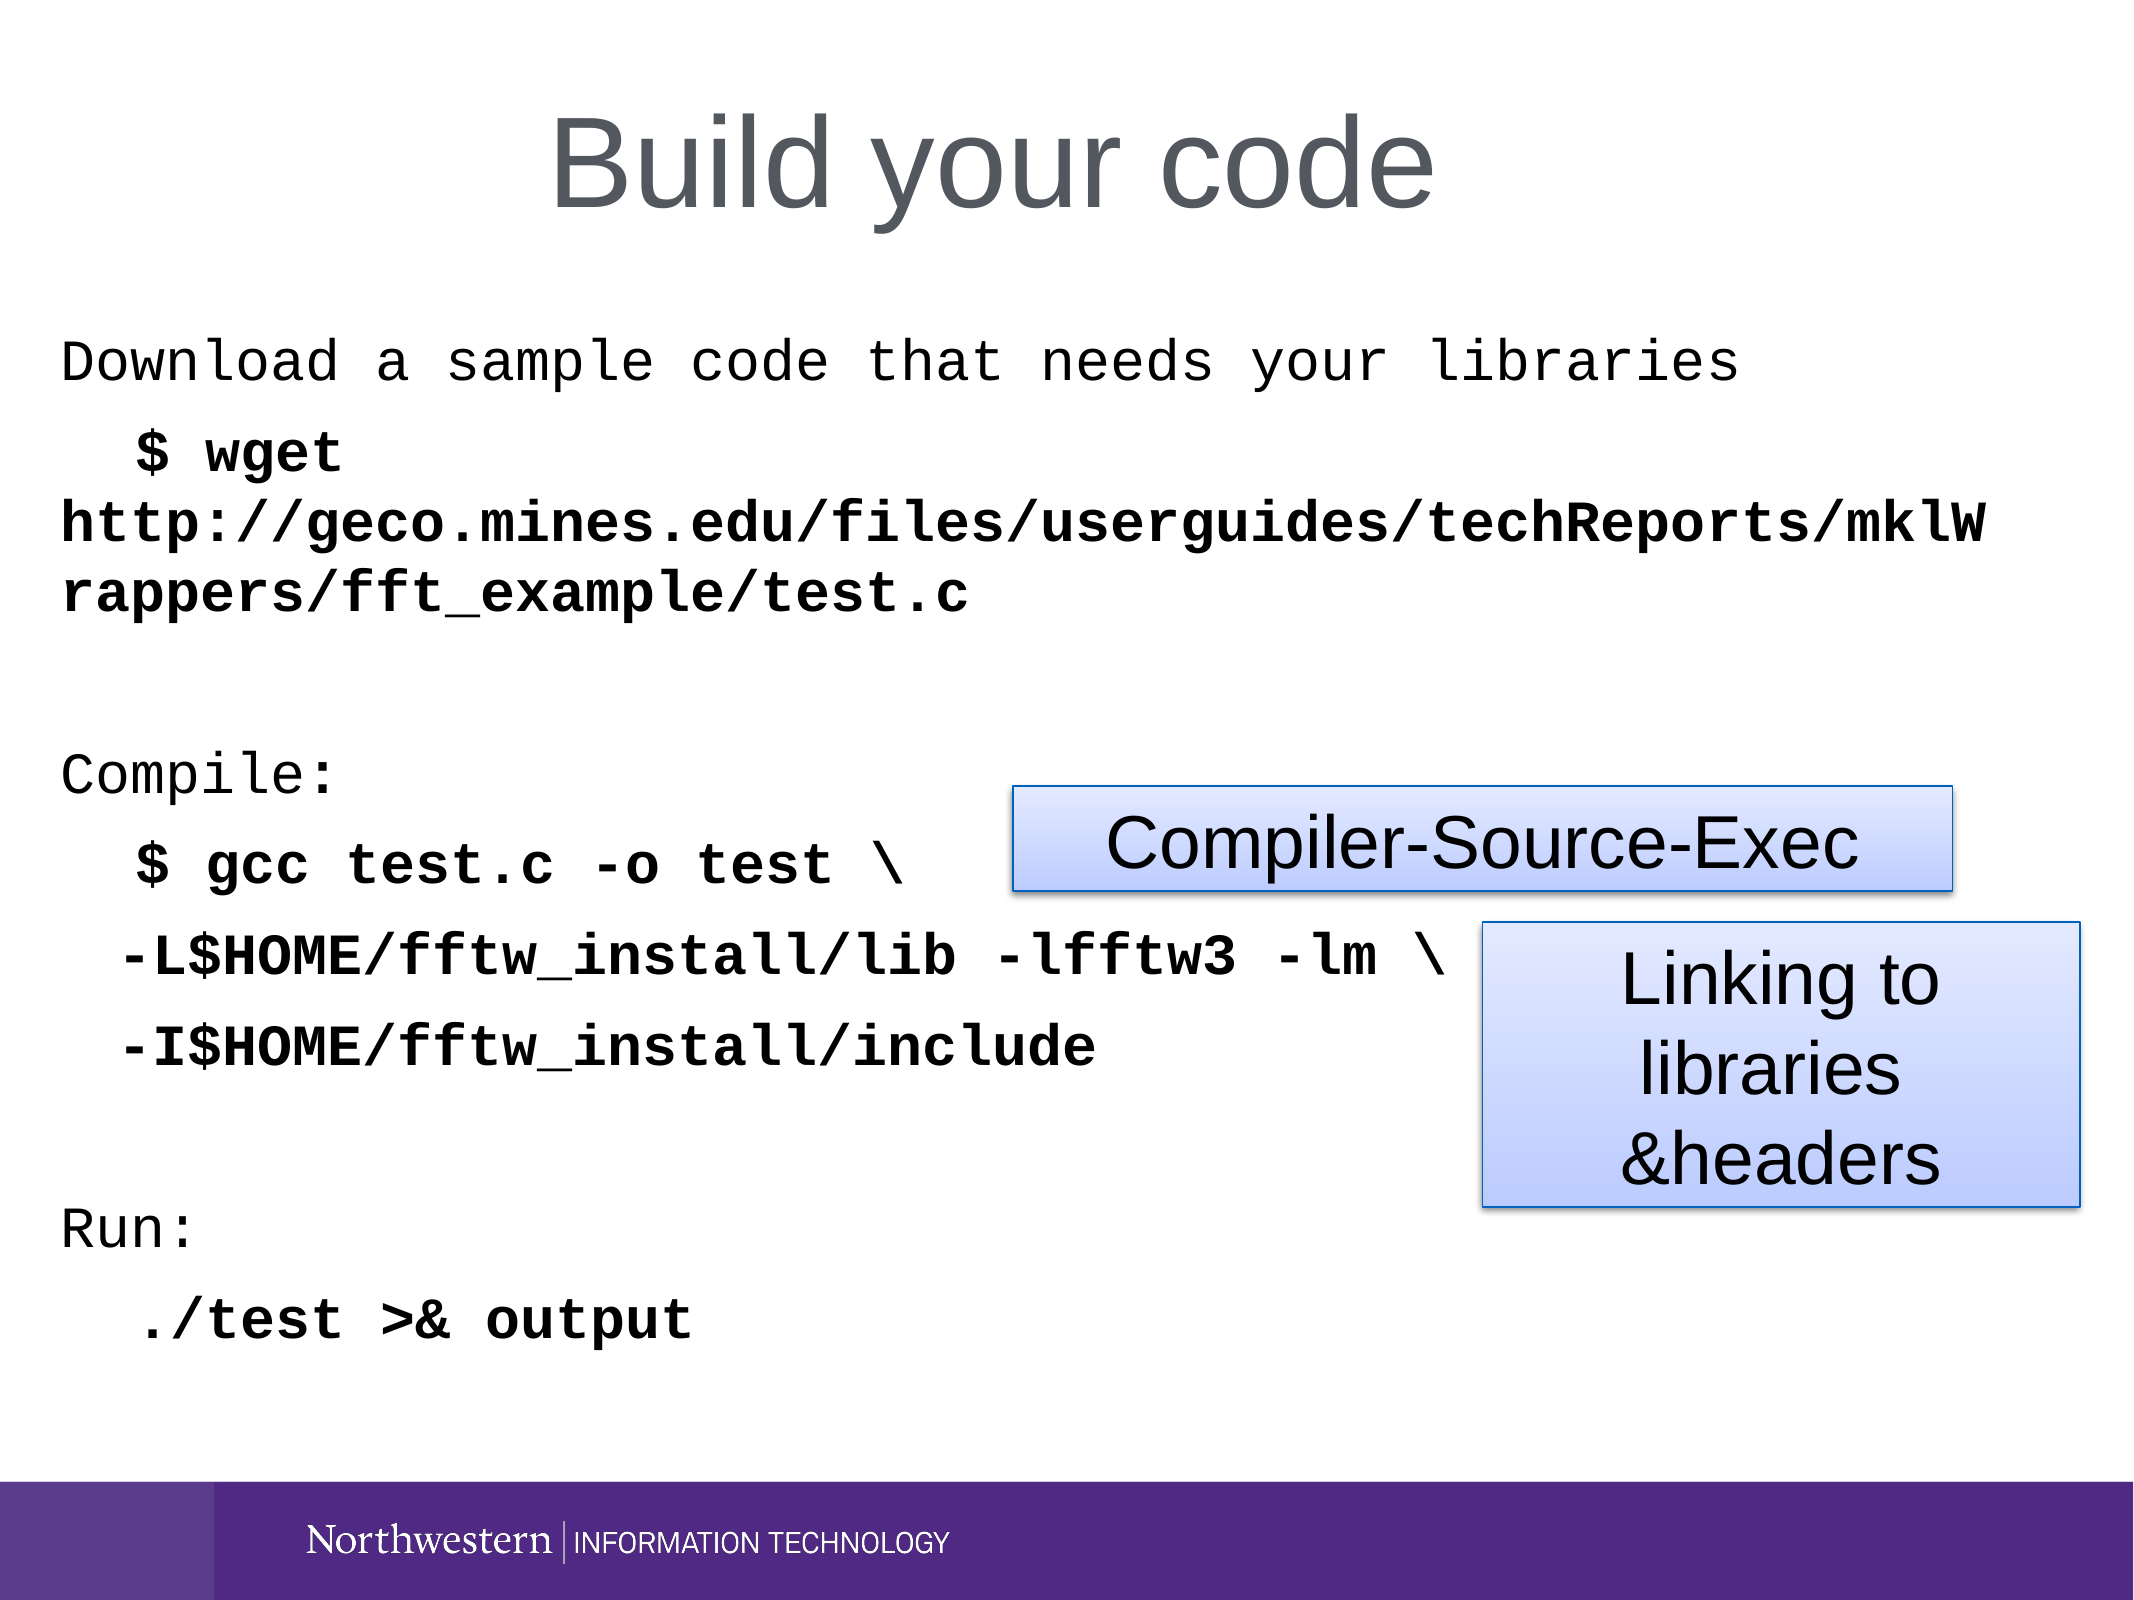

# Build your code
Download a sample code that needs your libraries
$ wget http://geco.mines.edu/files/userguides/techReports/mklWrappers/fft_example/test.c

Compile:
$ gcc test.c -o test \
-L$HOME/fftw_install/lib -lfftw3 -lm \
-I$HOME/fftw_install/include

Run:
./test >& output

Compiler-Source-Exec
Linking to libraries
&headers